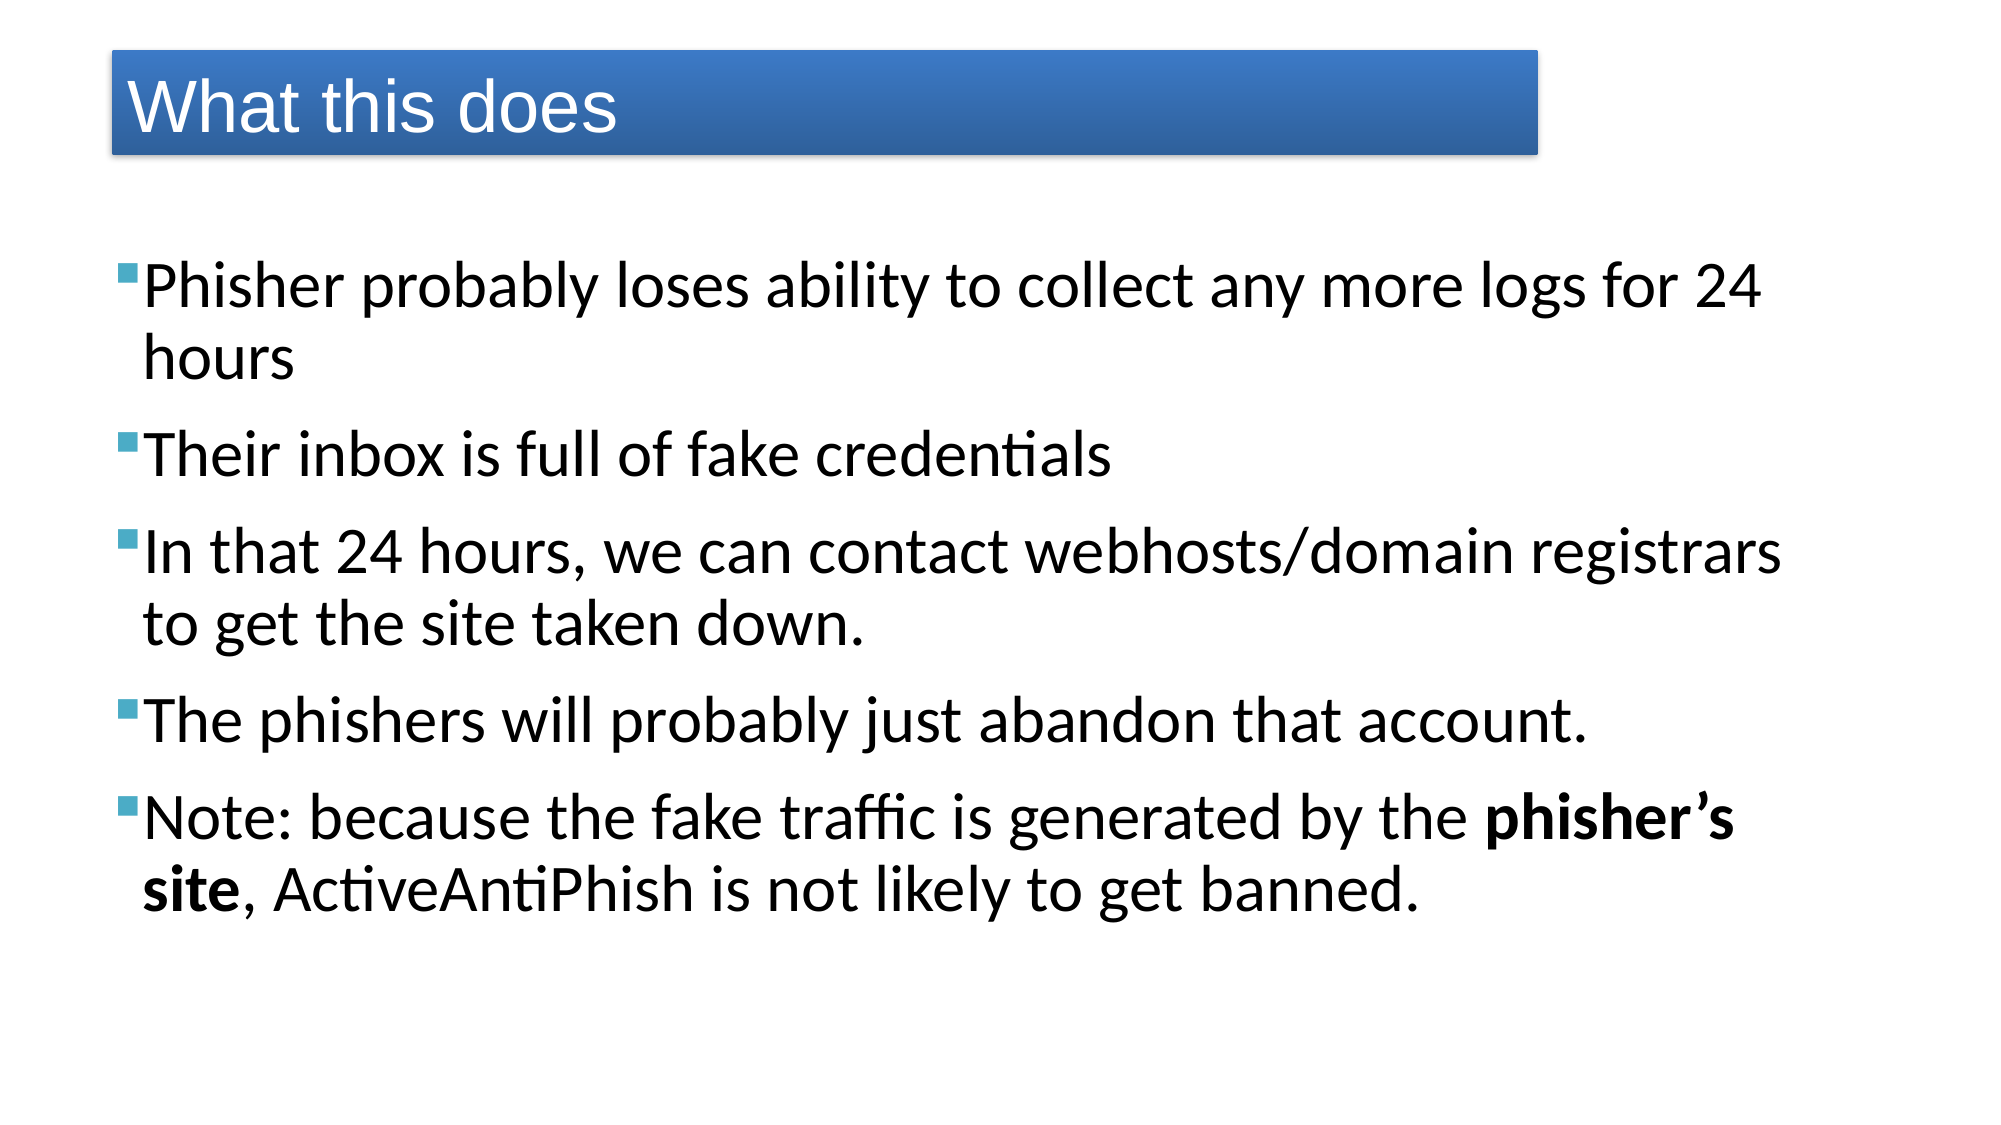

# What this does
Phisher probably loses ability to collect any more logs for 24 hours
Their inbox is full of fake credentials
In that 24 hours, we can contact webhosts/domain registrars to get the site taken down.
The phishers will probably just abandon that account.
Note: because the fake traffic is generated by the phisher’s site, ActiveAntiPhish is not likely to get banned.